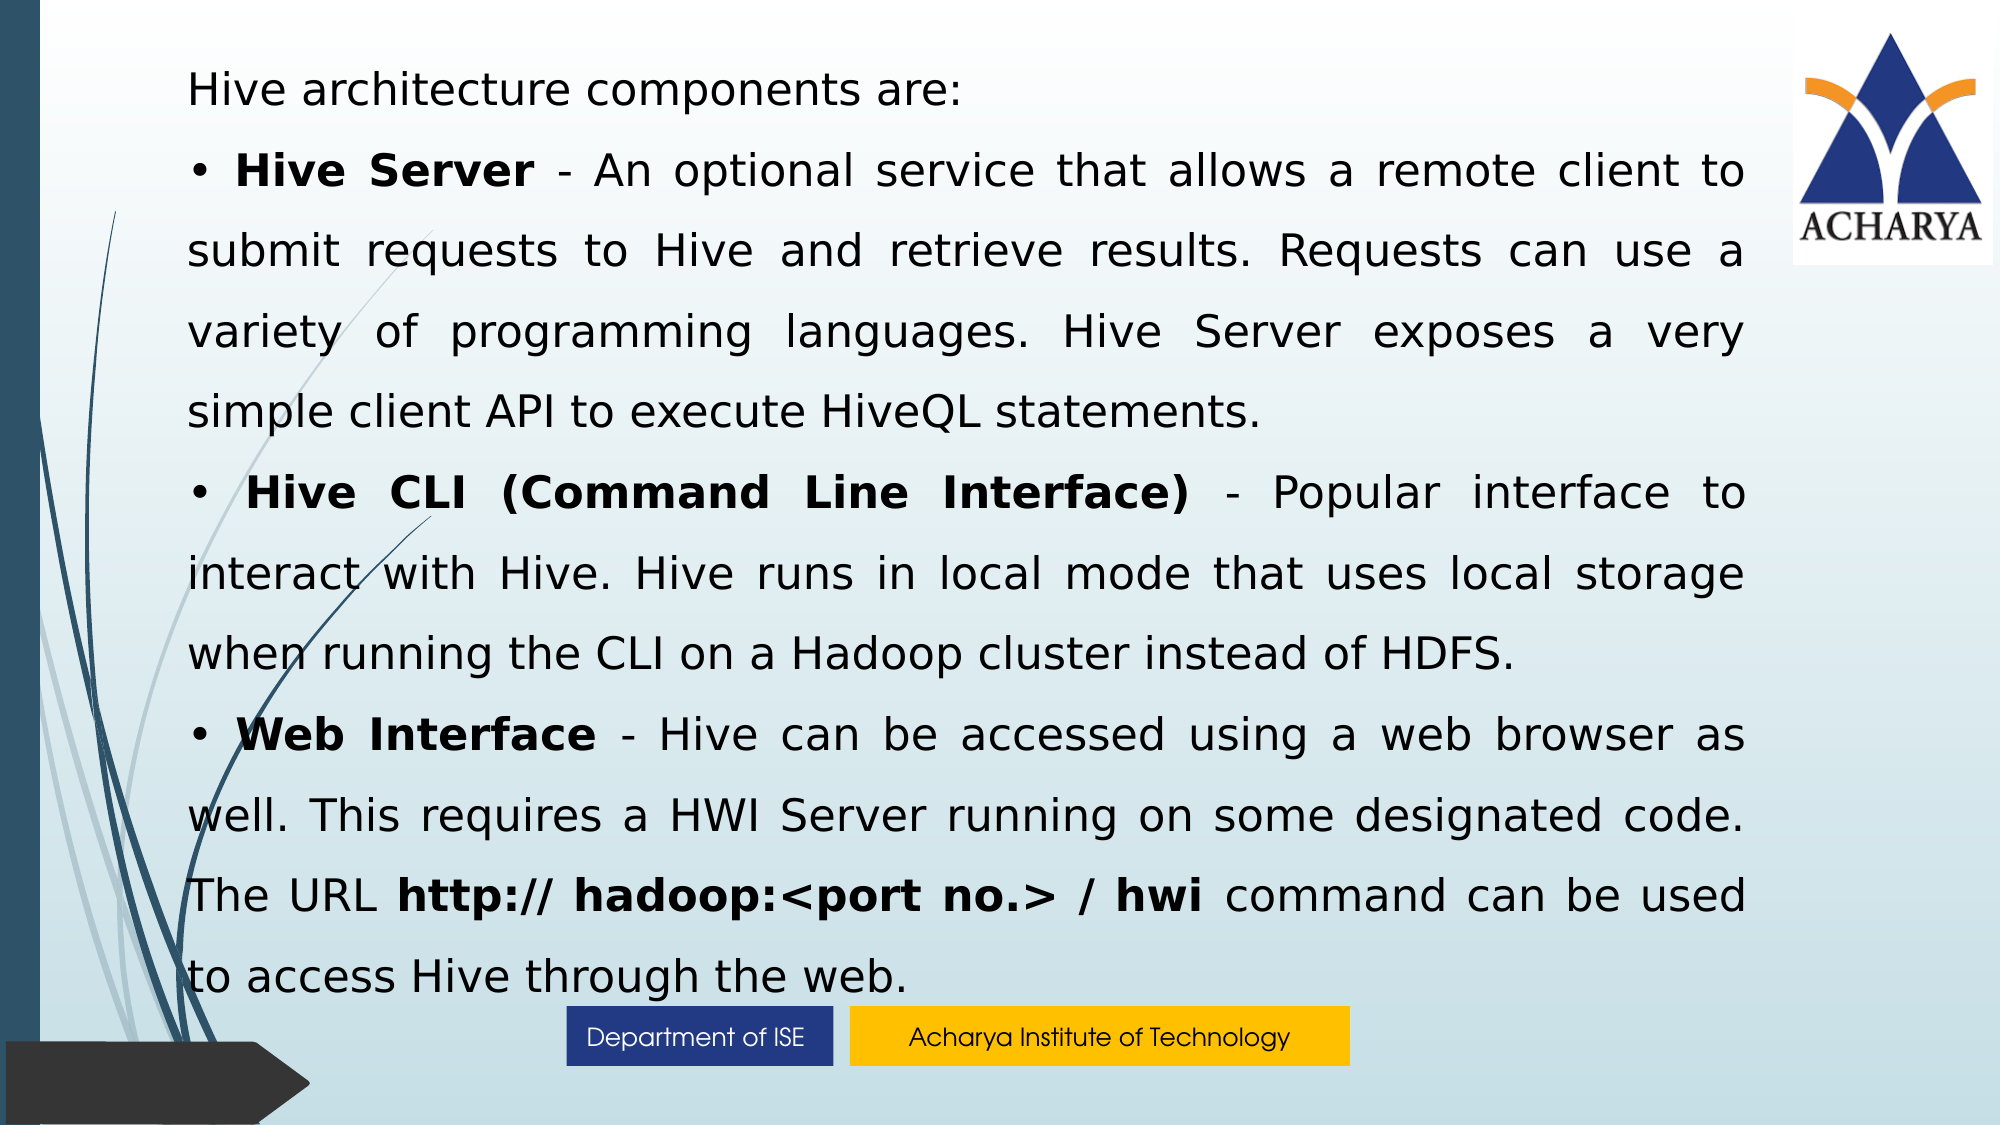

Hive architecture components are:
• Hive Server - An optional service that allows a remote client to submit requests to Hive and retrieve results. Requests can use a variety of programming languages. Hive Server exposes a very simple client API to execute HiveQL statements.
• Hive CLI (Command Line Interface) - Popular interface to interact with Hive. Hive runs in local mode that uses local storage when running the CLI on a Hadoop cluster instead of HDFS.
• Web Interface - Hive can be accessed using a web browser as well. This requires a HWI Server running on some designated code. The URL http:// hadoop:<port no.> / hwi command can be used to access Hive through the web.